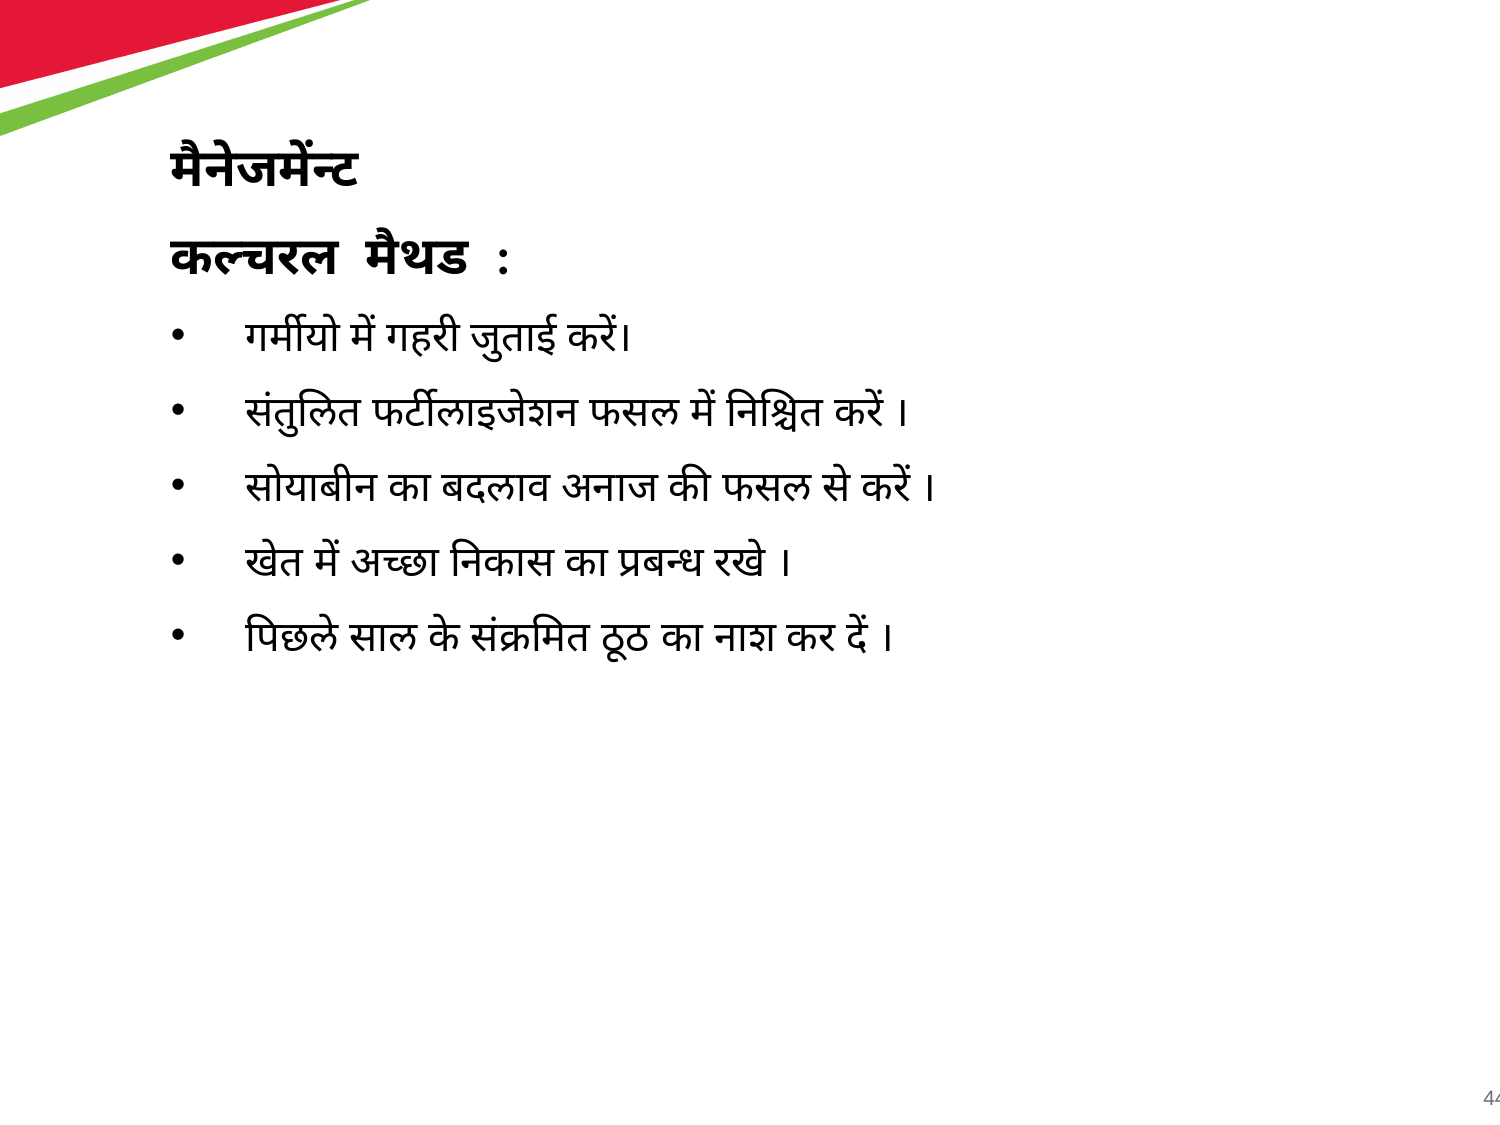

मैनेजमेंन्ट
कल्चरल  मैथड  :
गर्मीयो में गहरी जुताई करें।
संतुलित फर्टीलाइजेशन फसल में निश्चित करें ।
सोयाबीन का बदलाव अनाज की फसल से करें ।
खेत में अच्छा निकास का प्रबन्ध रखे ।
पिछले साल के संक्रमित ठूठ का नाश कर दें ।